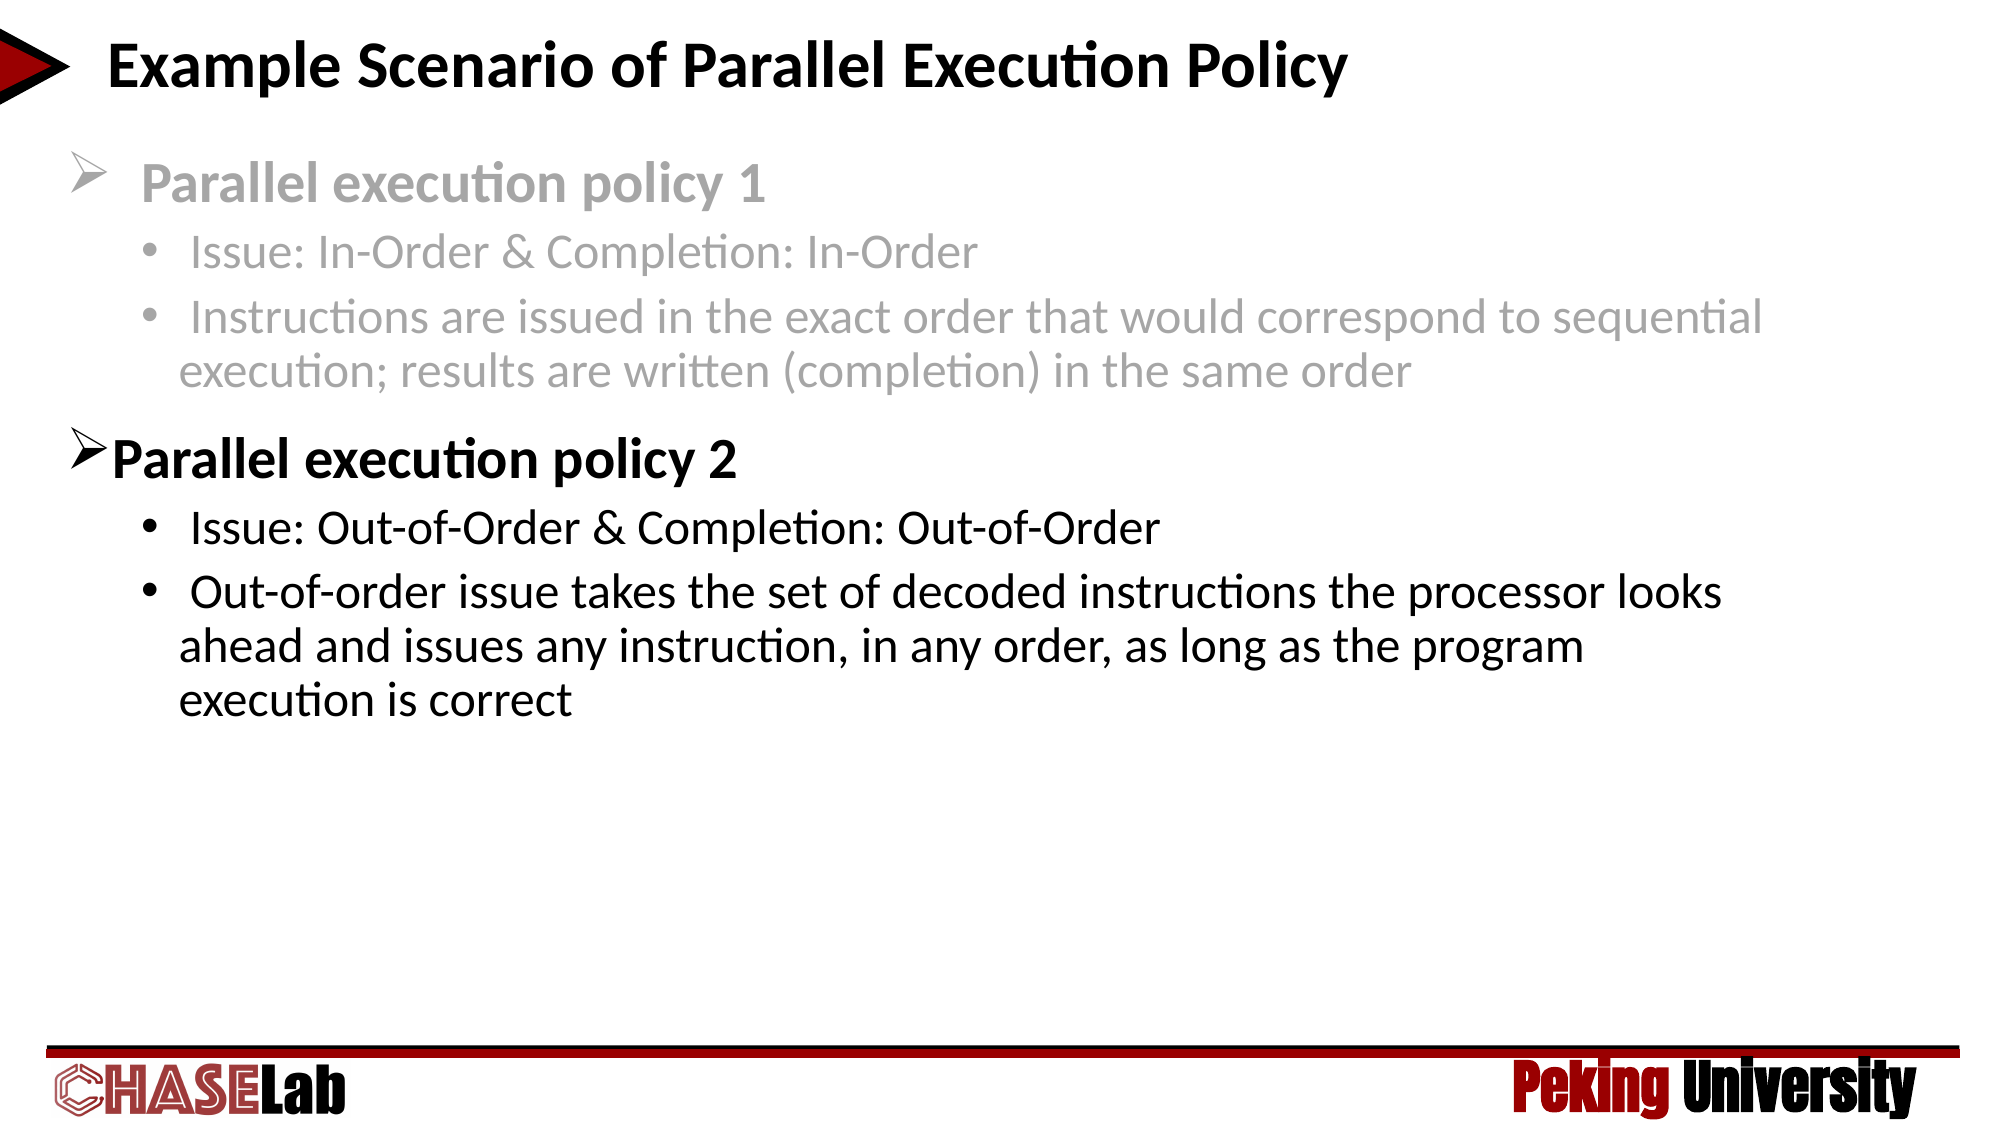

# Example Scenario of Parallel Execution Policy
Parallel execution policy 1
 Issue: In-Order & Completion: In-Order
 Instructions are issued in the exact order that would correspond to sequential execution; results are written (completion) in the same order
Parallel execution policy 2
 Issue: Out-of-Order & Completion: Out-of-Order
 Out-of-order issue takes the set of decoded instructions the processor looks ahead and issues any instruction, in any order, as long as the program execution is correct